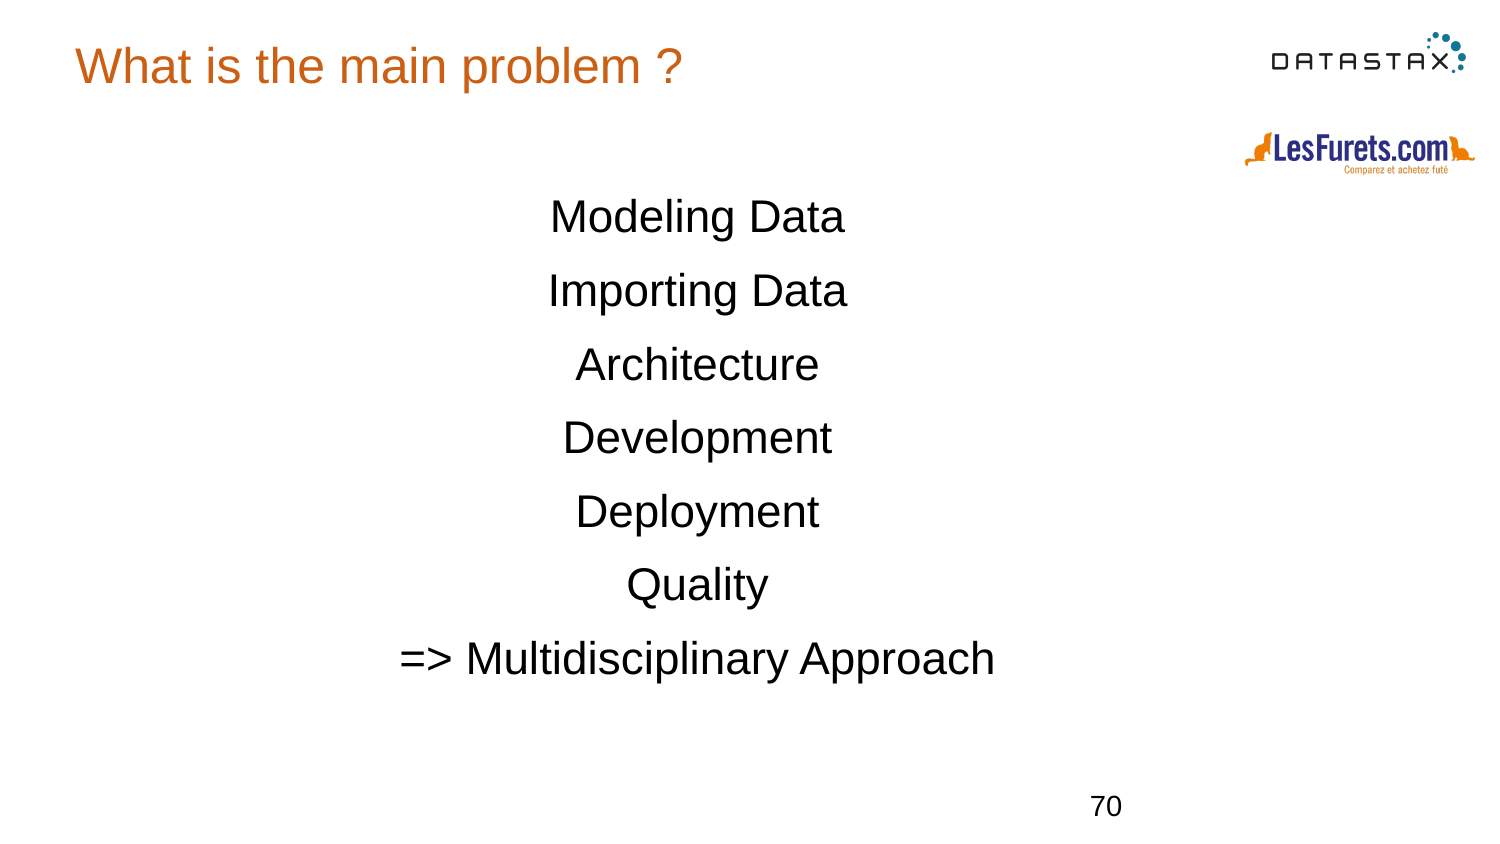

# What is the main problem ?
Modeling Data
Importing Data
Architecture
Development
Deployment
Quality
=> Multidisciplinary Approach

70